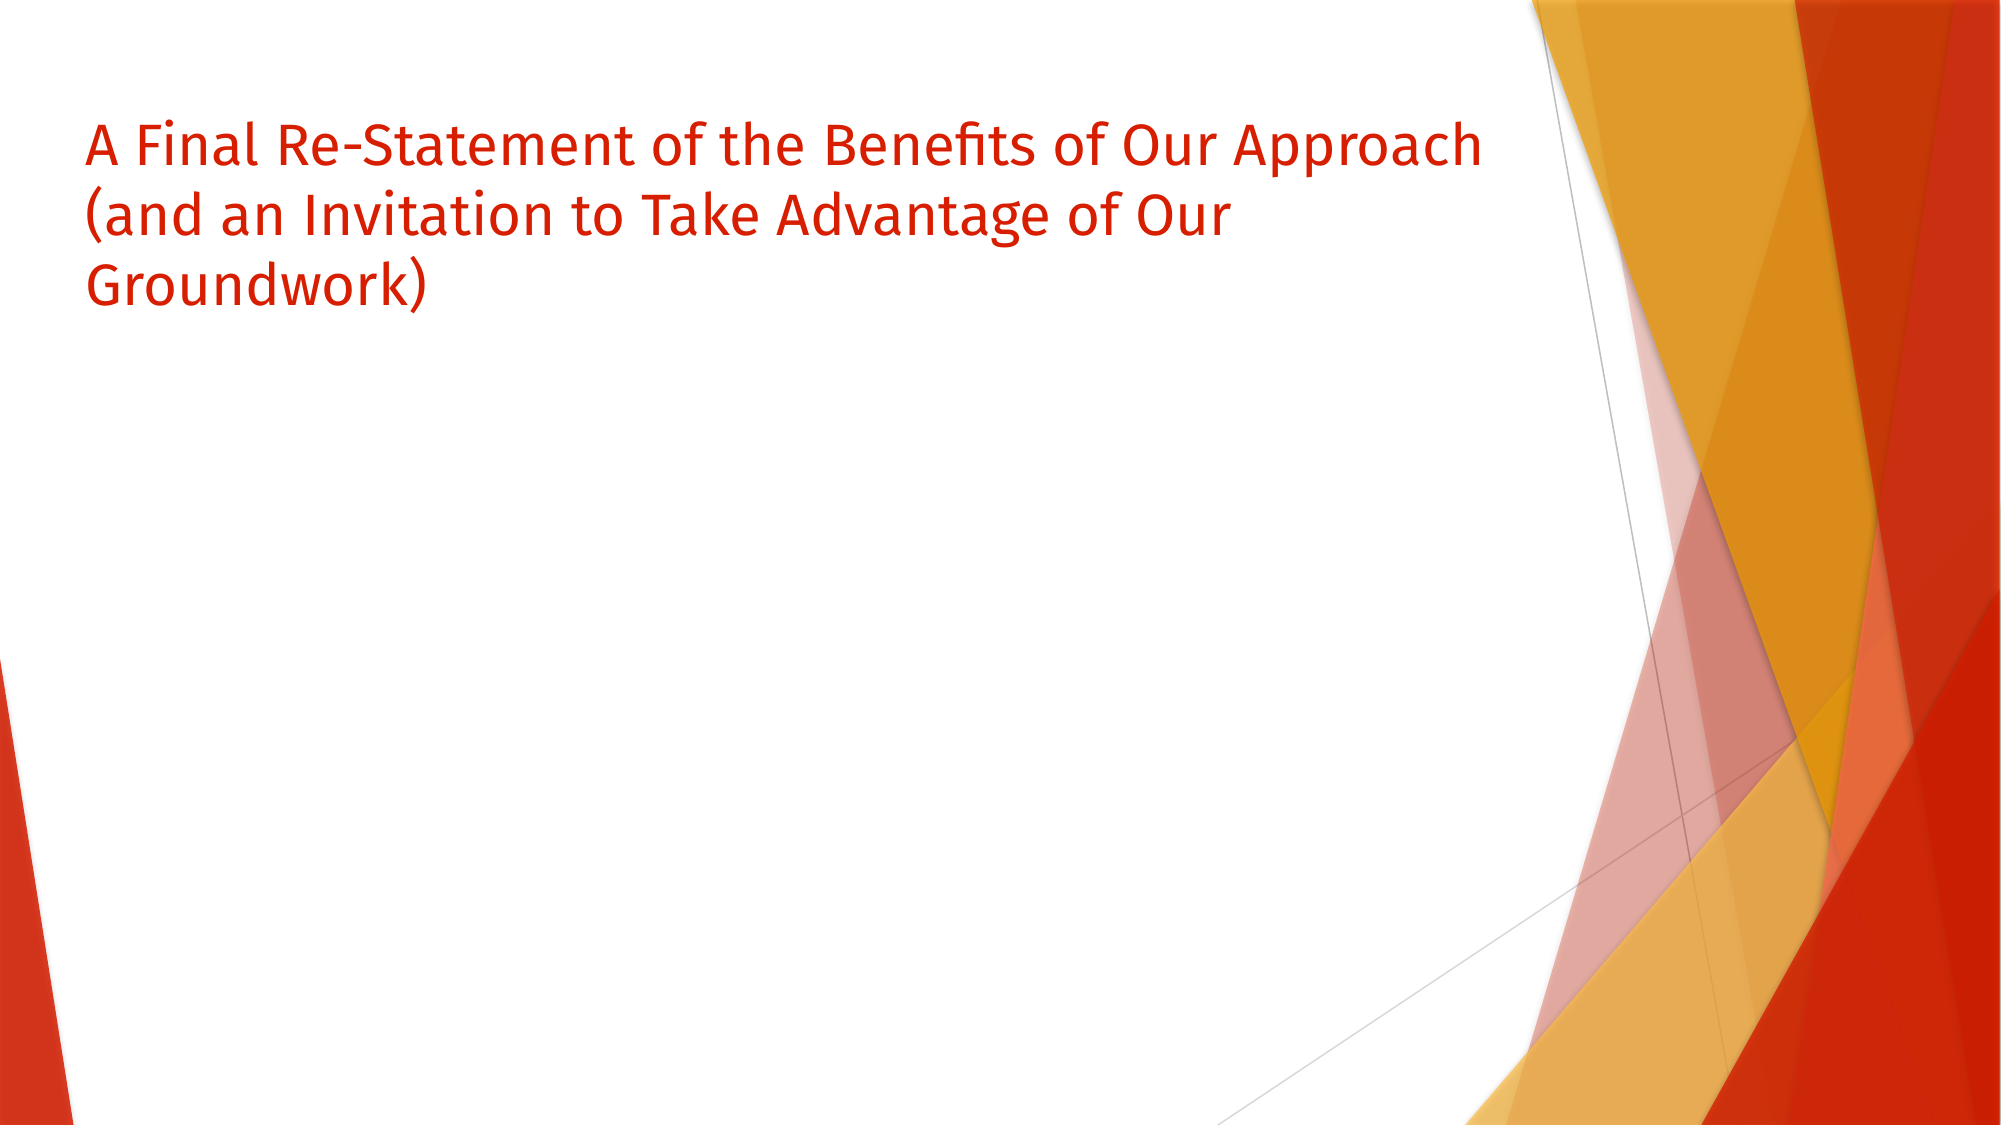

# A Final Re-Statement of the Benefits of Our Approach (and an Invitation to Take Advantage of Our Groundwork)